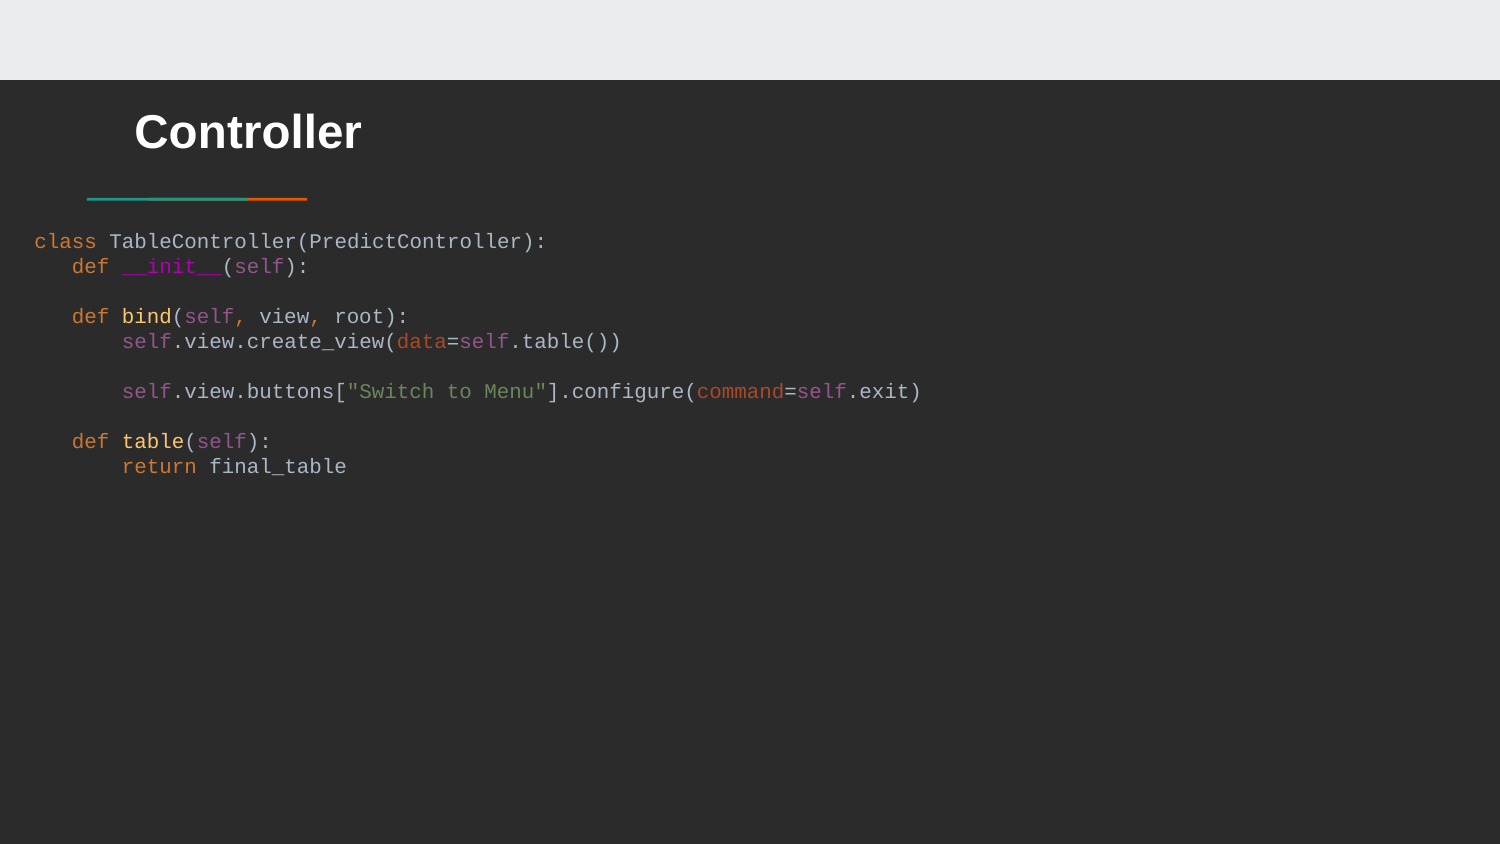

# Controller
class TableController(PredictController):
   def __init__(self):

   def bind(self, view, root):
       self.view.create_view(data=self.table())

       self.view.buttons["Switch to Menu"].configure(command=self.exit)

   def table(self):
       return final_table